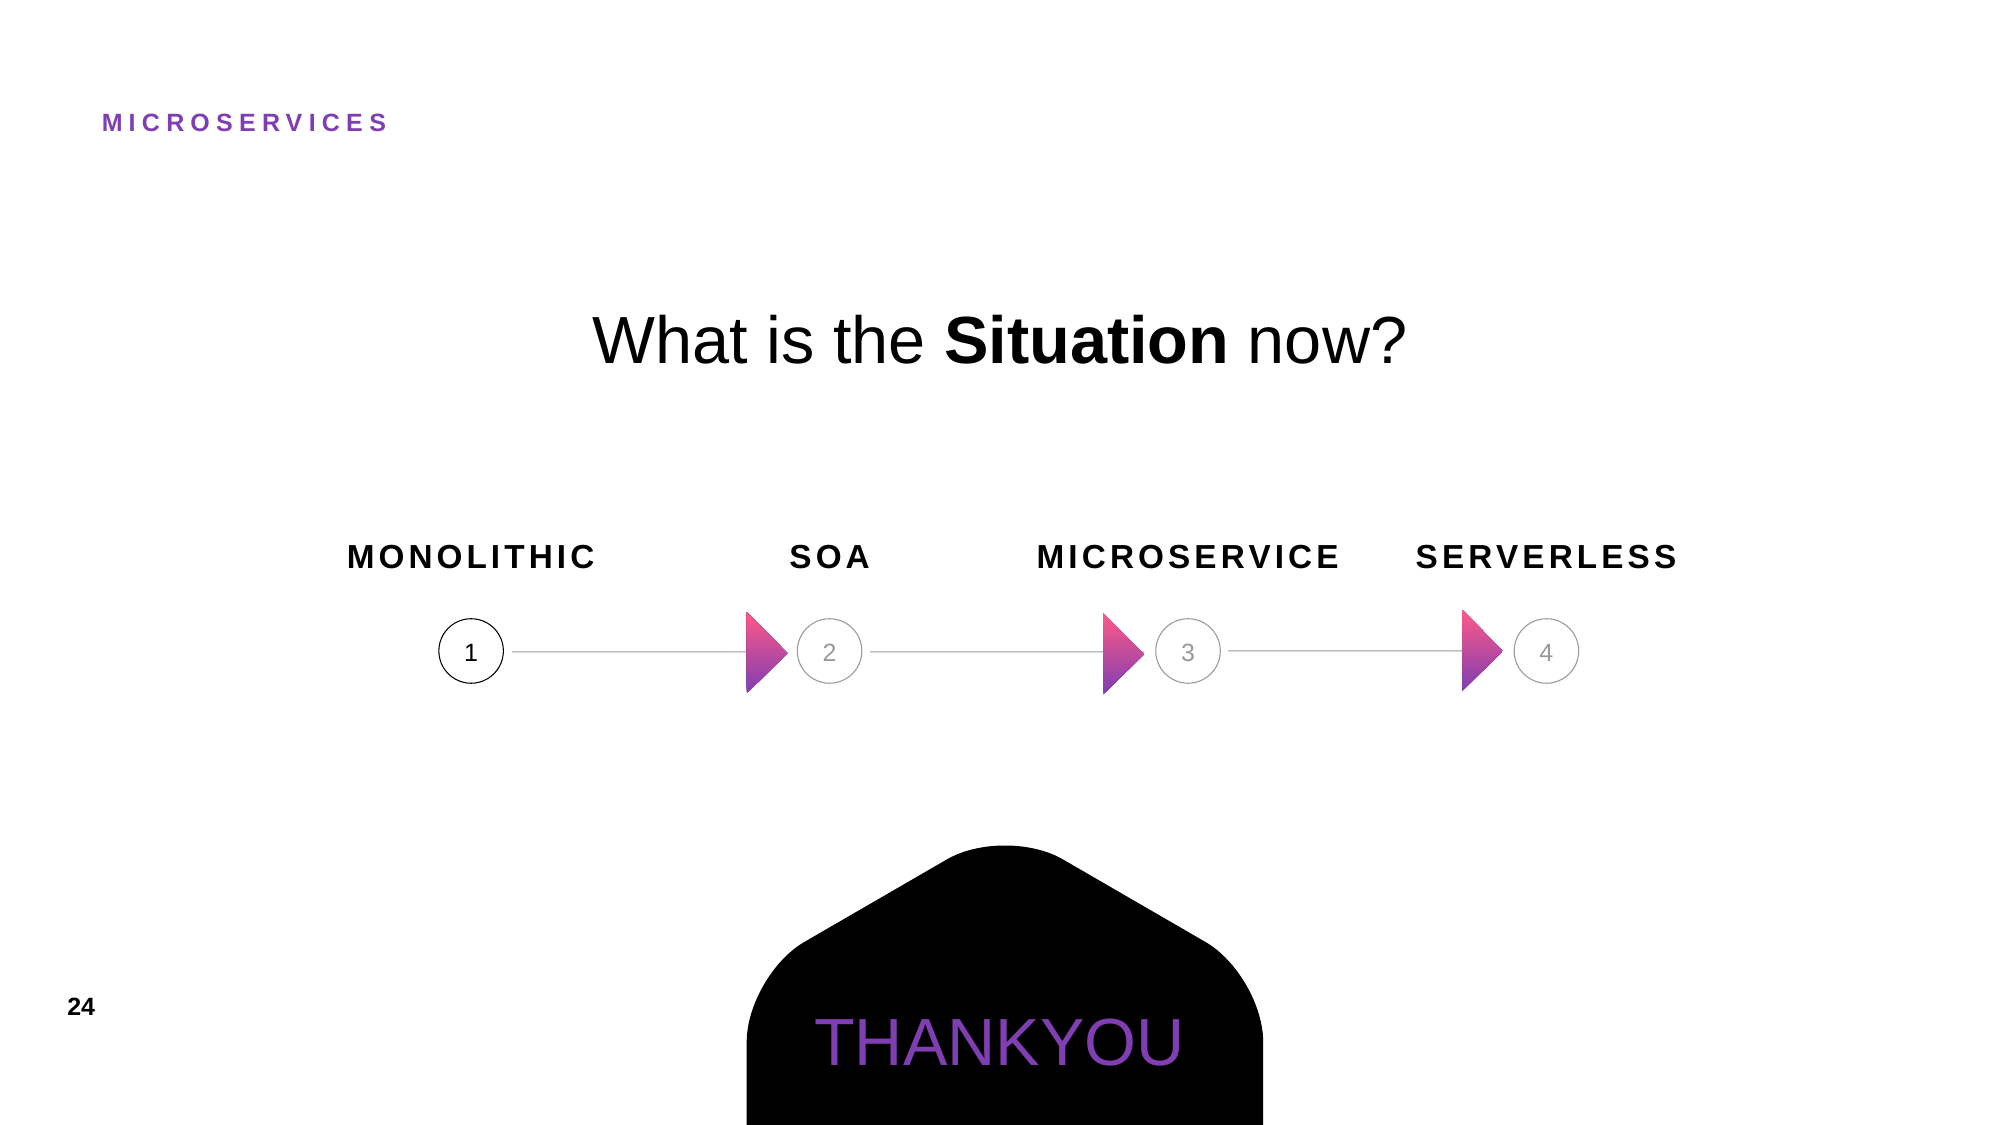

# What is the Situation now?
MONOLITHIC
SOA
MICROSERVICE
SERVERLESS
1
2
3
4

THANKYOU